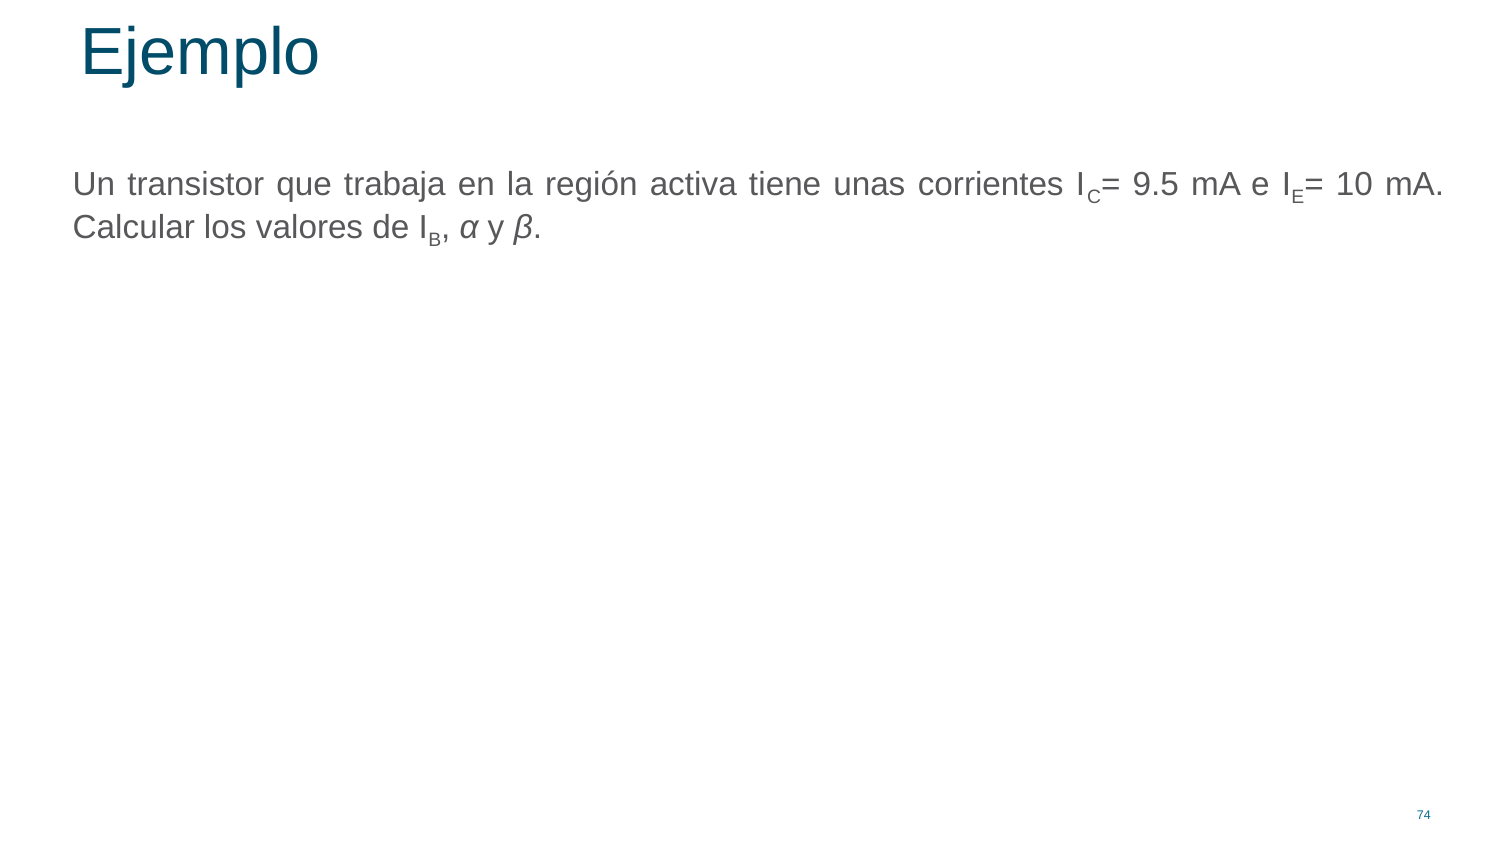

Ejemplo
Un transistor que trabaja en la región activa tiene unas corrientes IC= 9.5 mA e IE= 10 mA. Calcular los valores de IB, α y β.